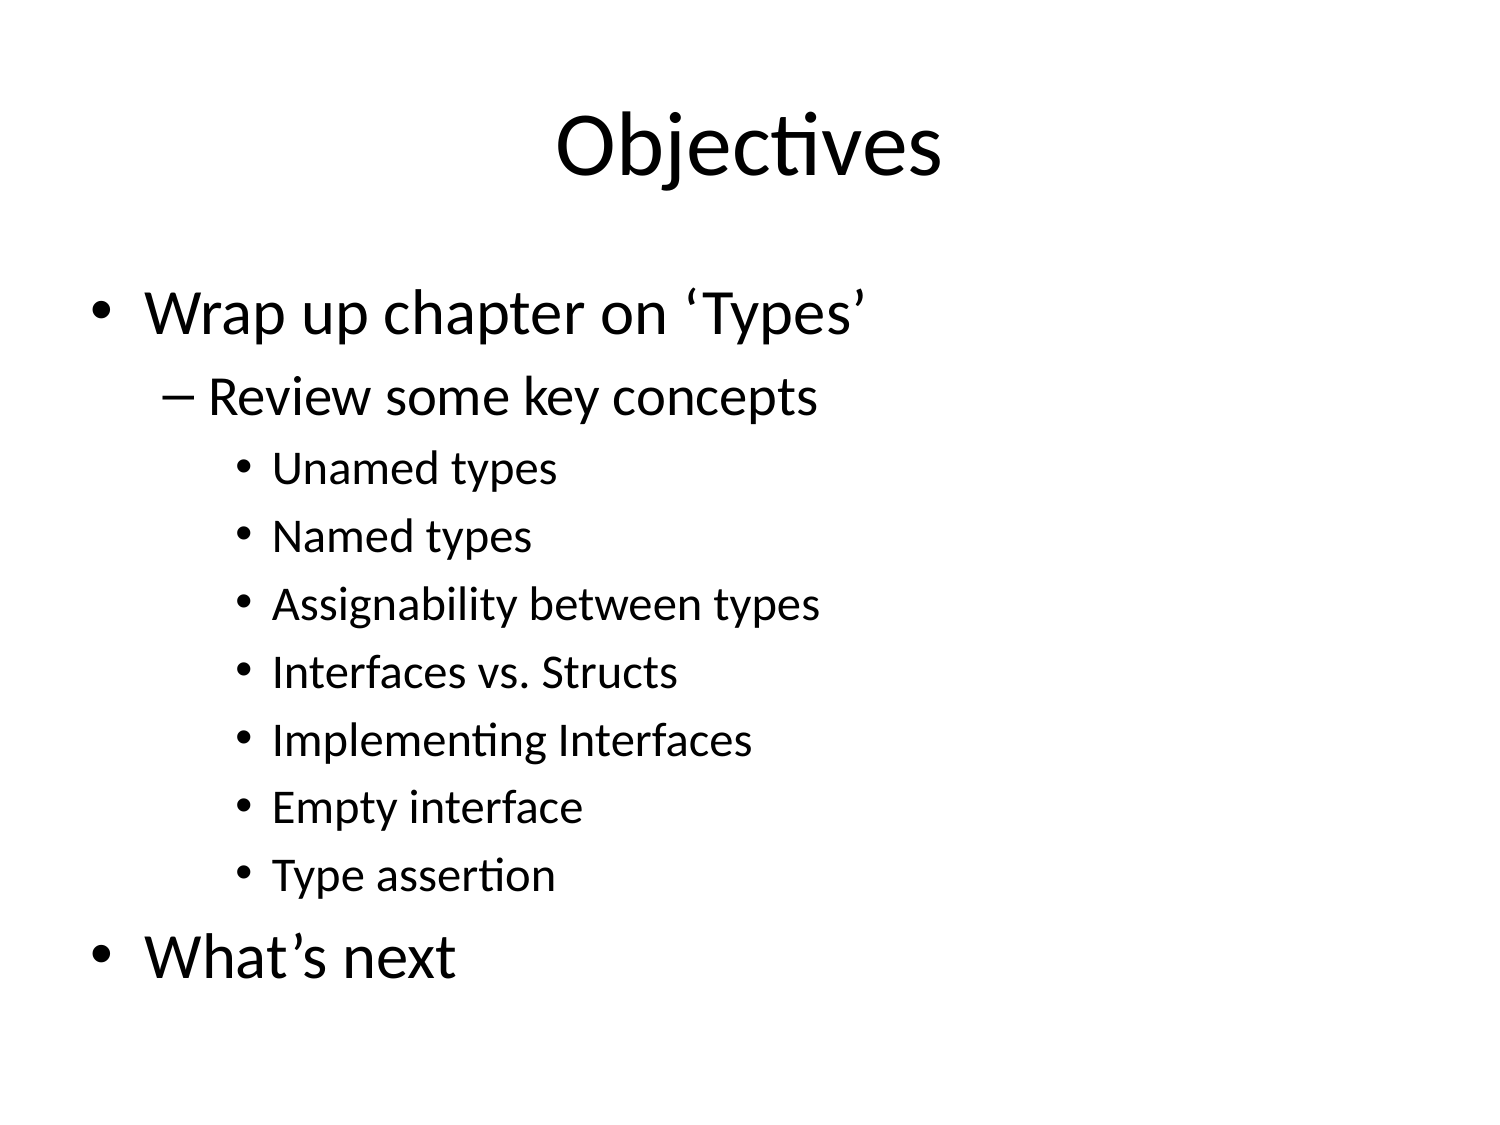

# Objectives
Wrap up chapter on ‘Types’
Review some key concepts
Unamed types
Named types
Assignability between types
Interfaces vs. Structs
Implementing Interfaces
Empty interface
Type assertion
What’s next